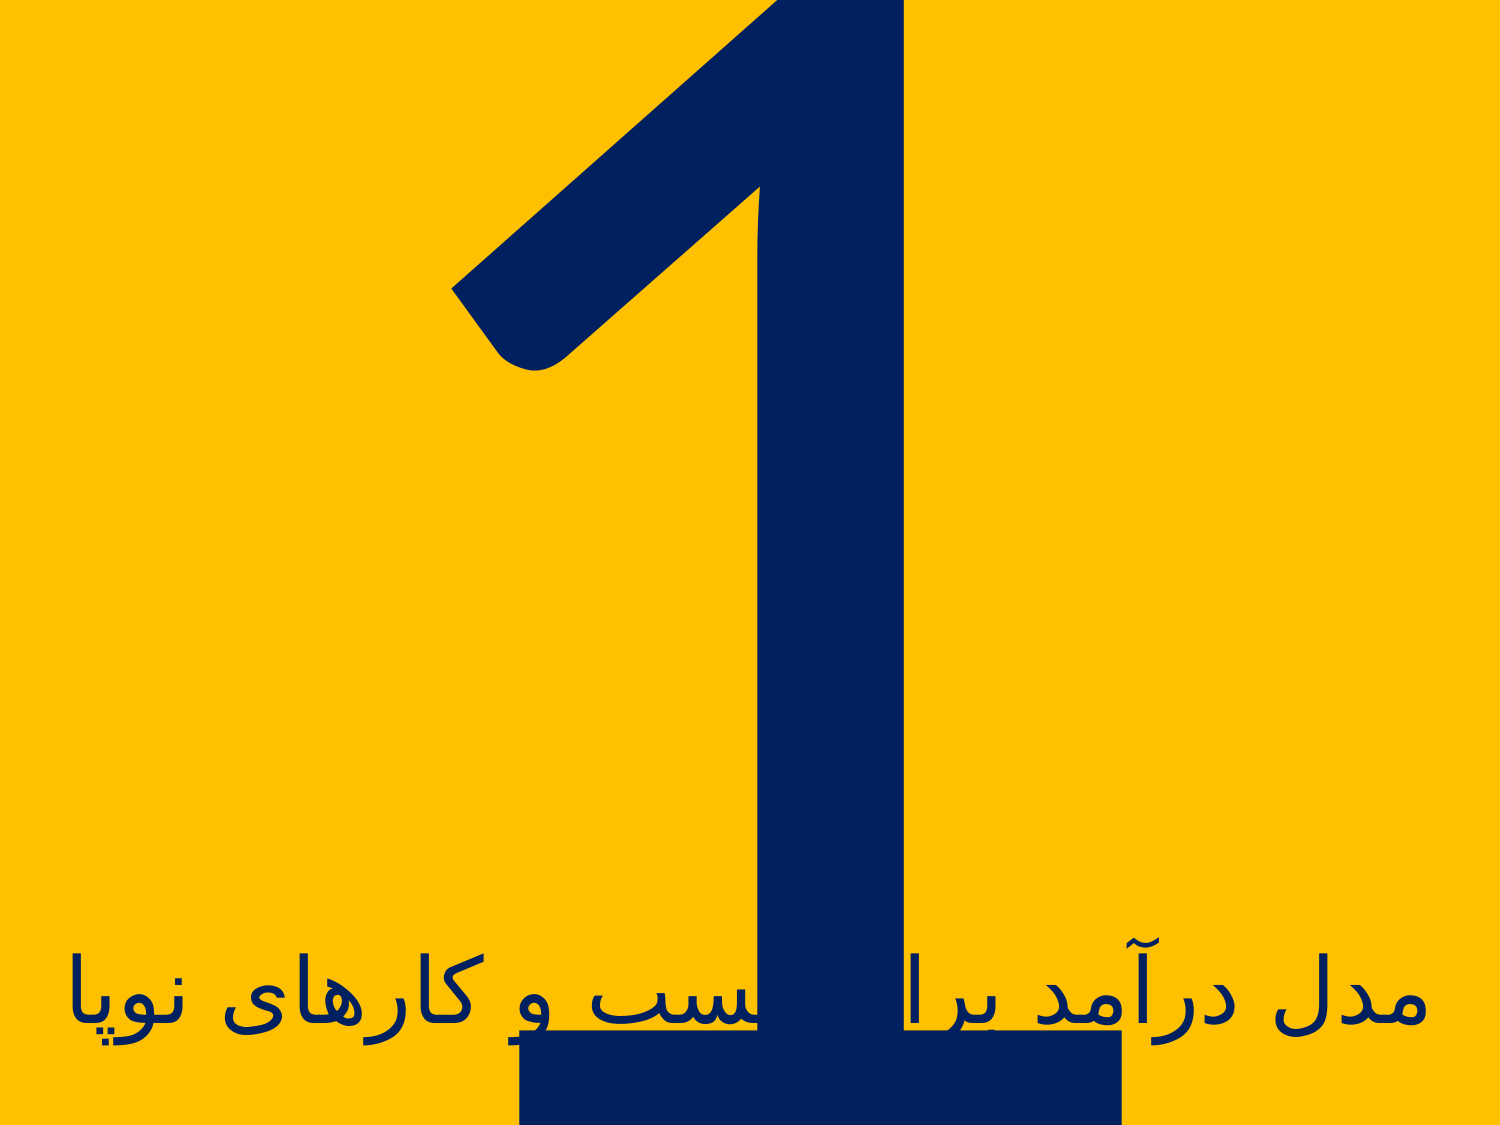

17
مدل درآمد برای کسب و کارهای نوپا